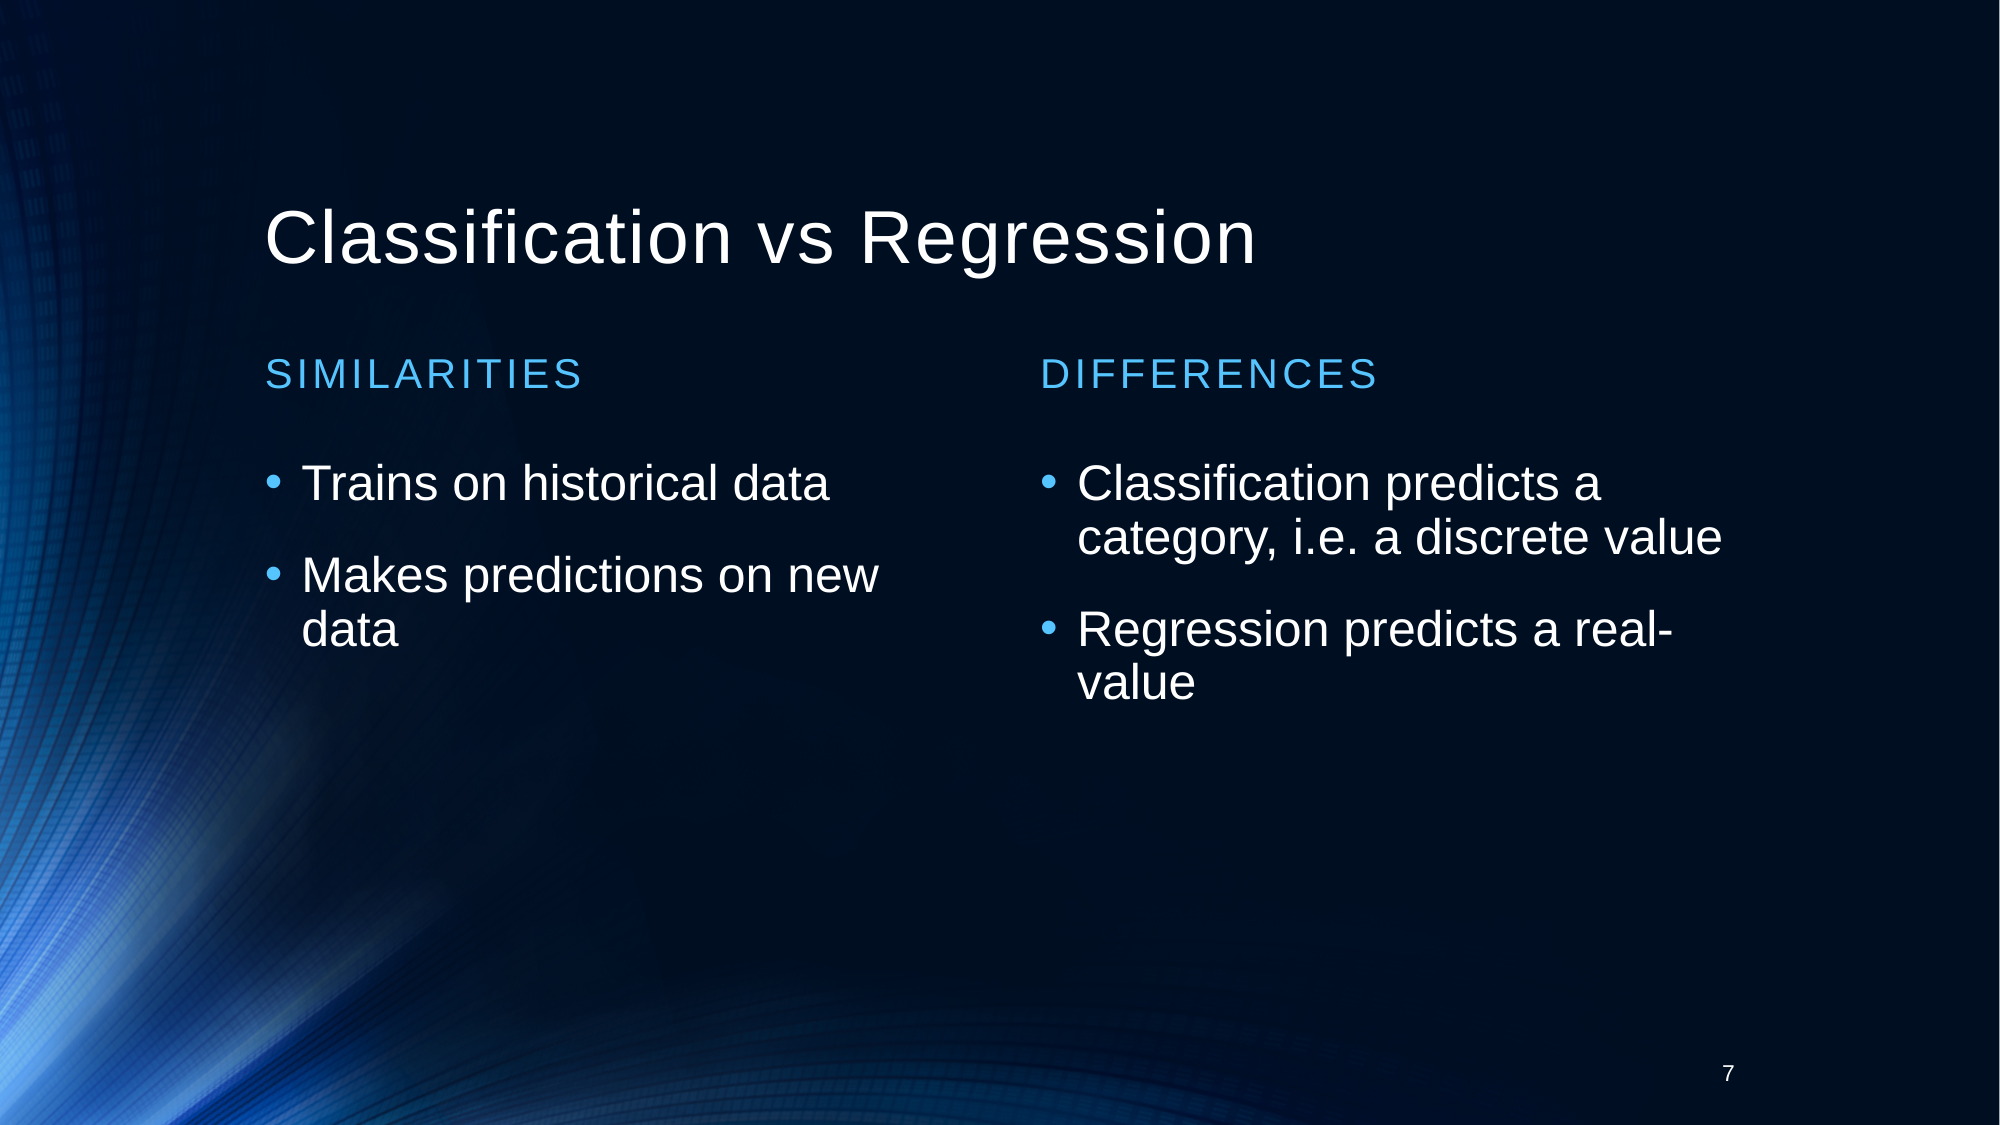

# Classification vs Regression
Similarities
Differences
Trains on historical data
Makes predictions on new data
Classification predicts a category, i.e. a discrete value
Regression predicts a real-value
7